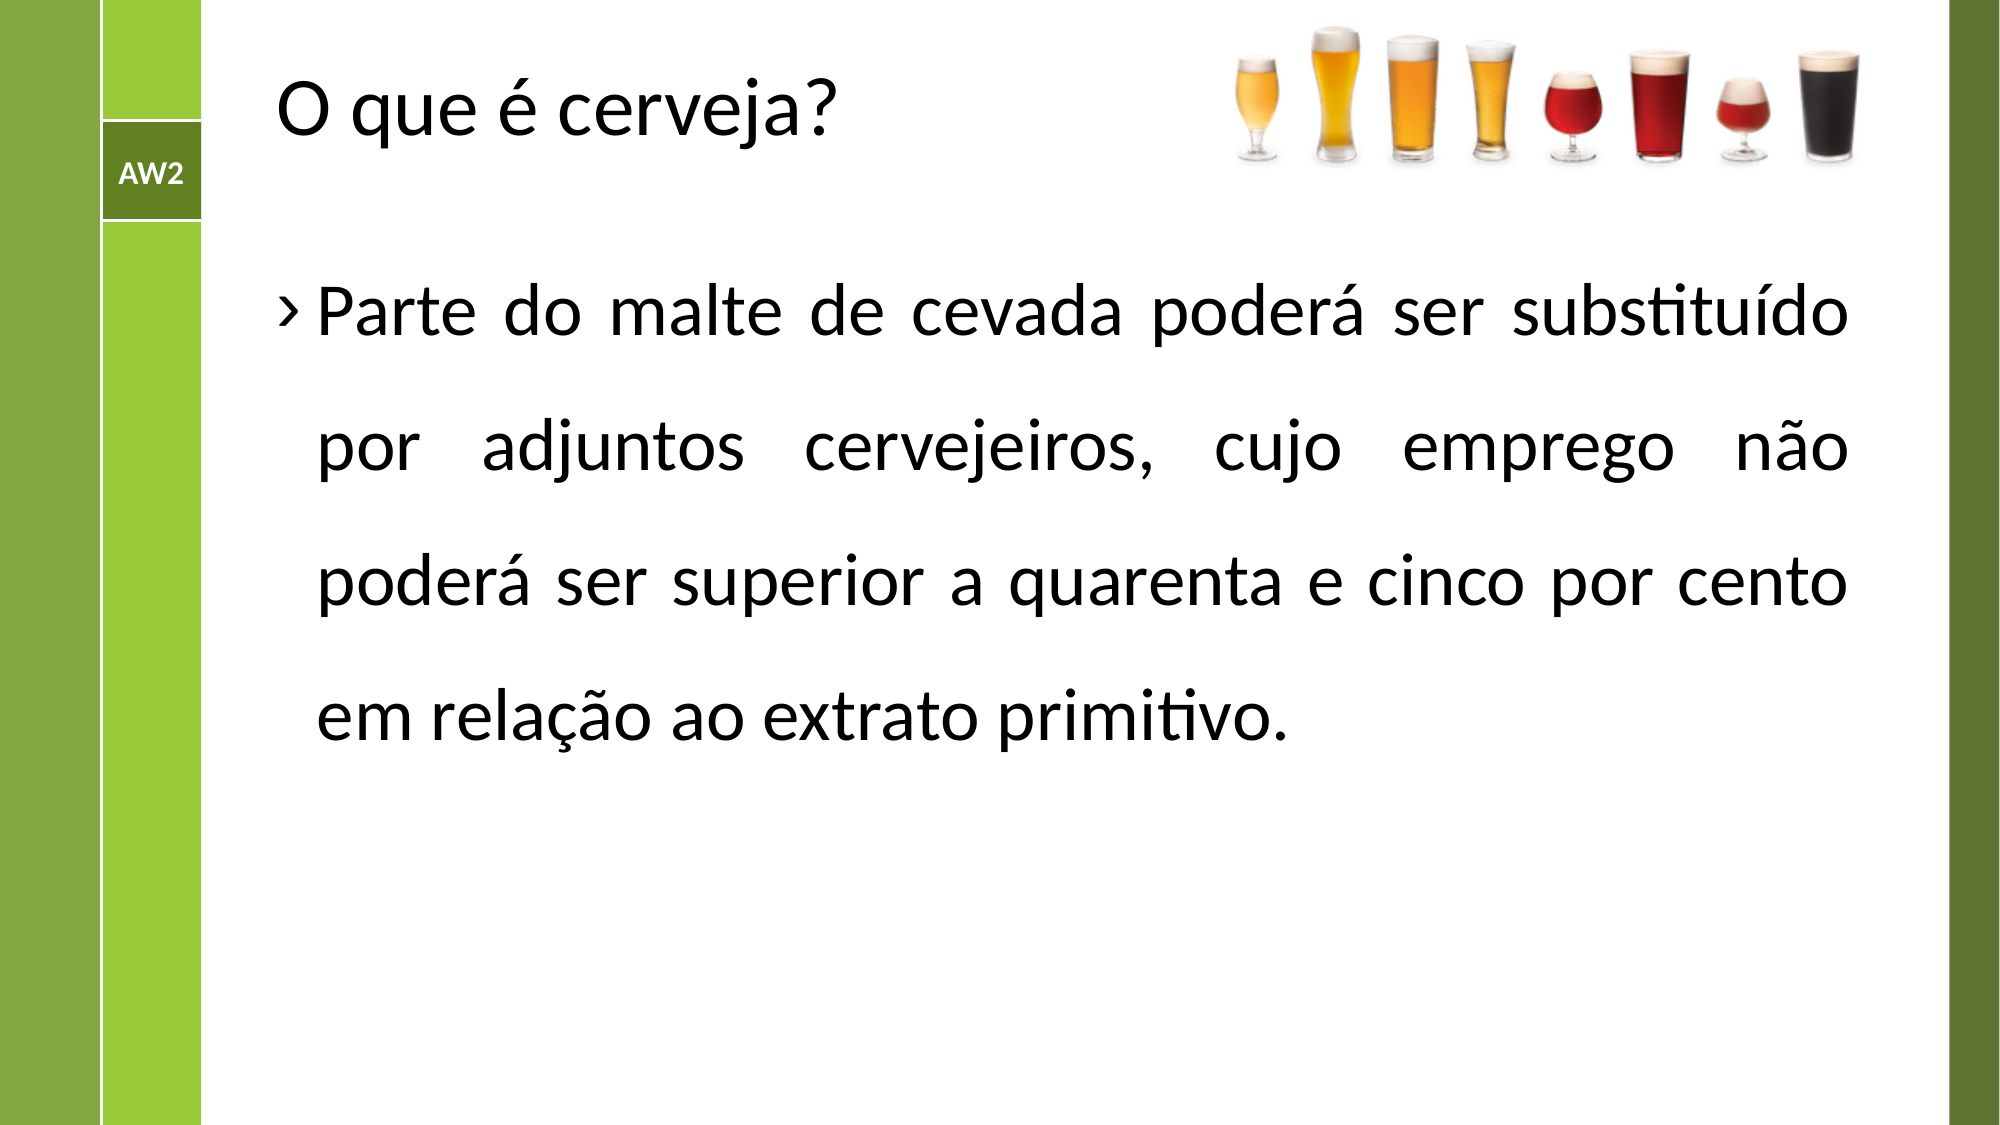

# O que é cerveja?
Parte do malte de cevada poderá ser substituído por adjuntos cervejeiros, cujo emprego não poderá ser superior a quarenta e cinco por cento em relação ao extrato primitivo.